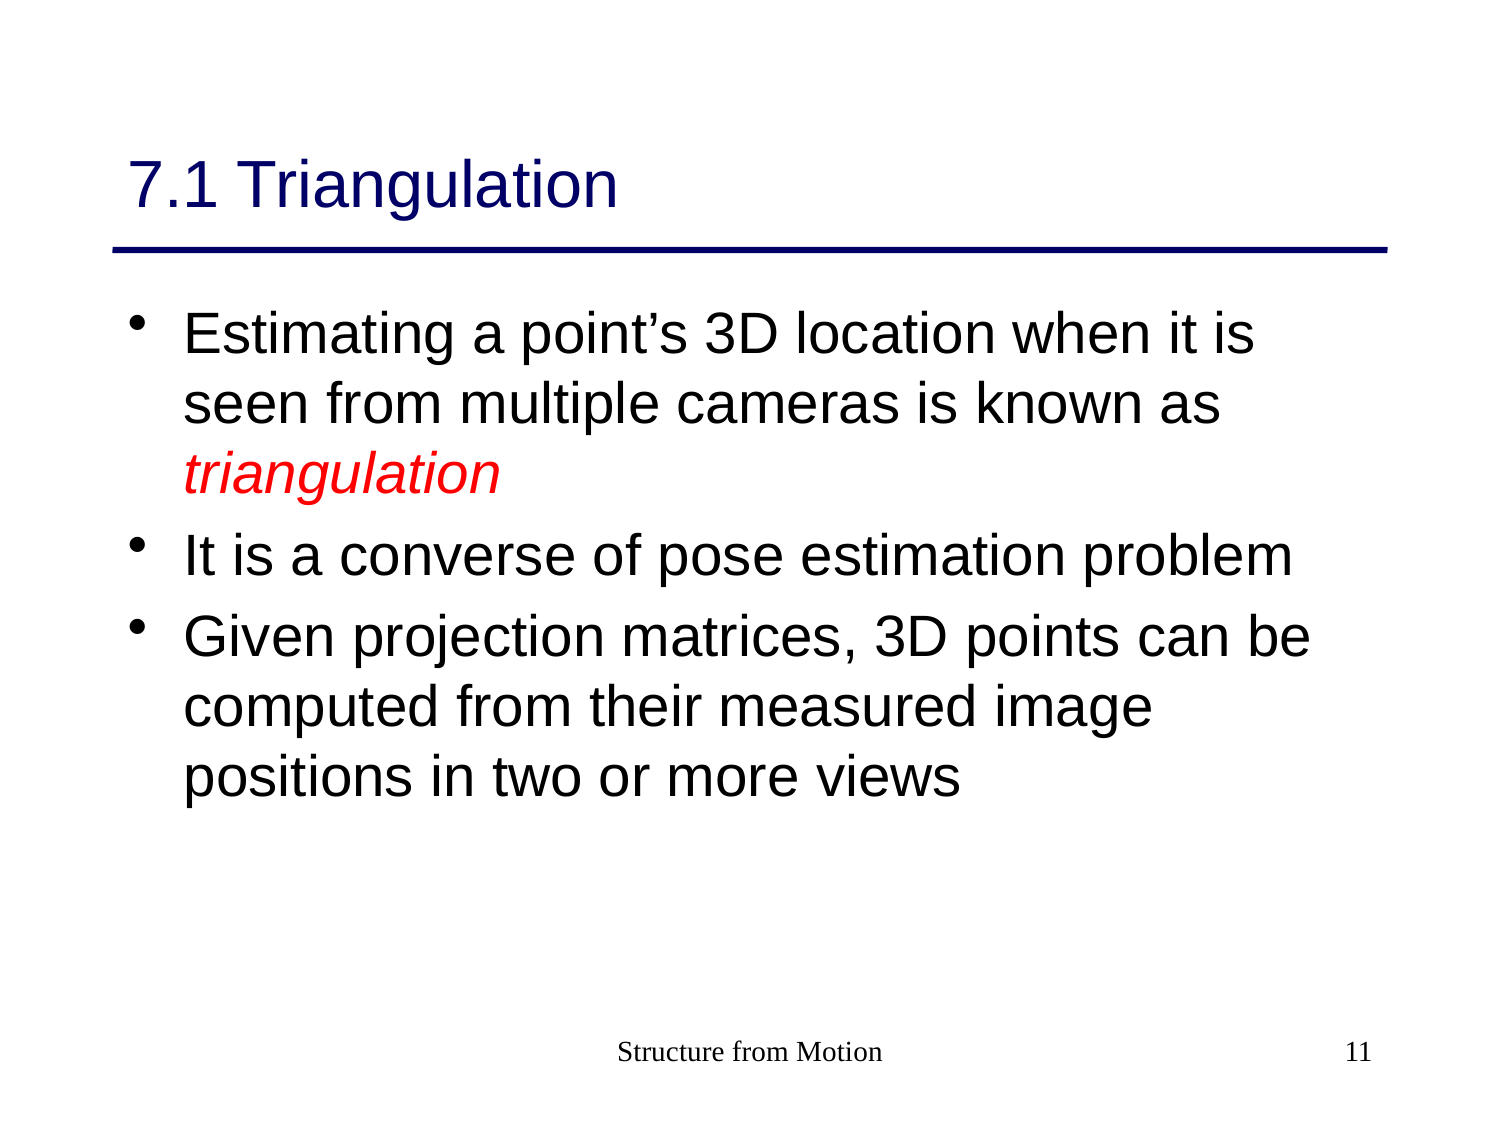

# 7.1 Triangulation
Estimating a point’s 3D location when it is seen from multiple cameras is known as triangulation
It is a converse of pose estimation problem
Given projection matrices, 3D points can be computed from their measured image positions in two or more views
Structure from Motion
11